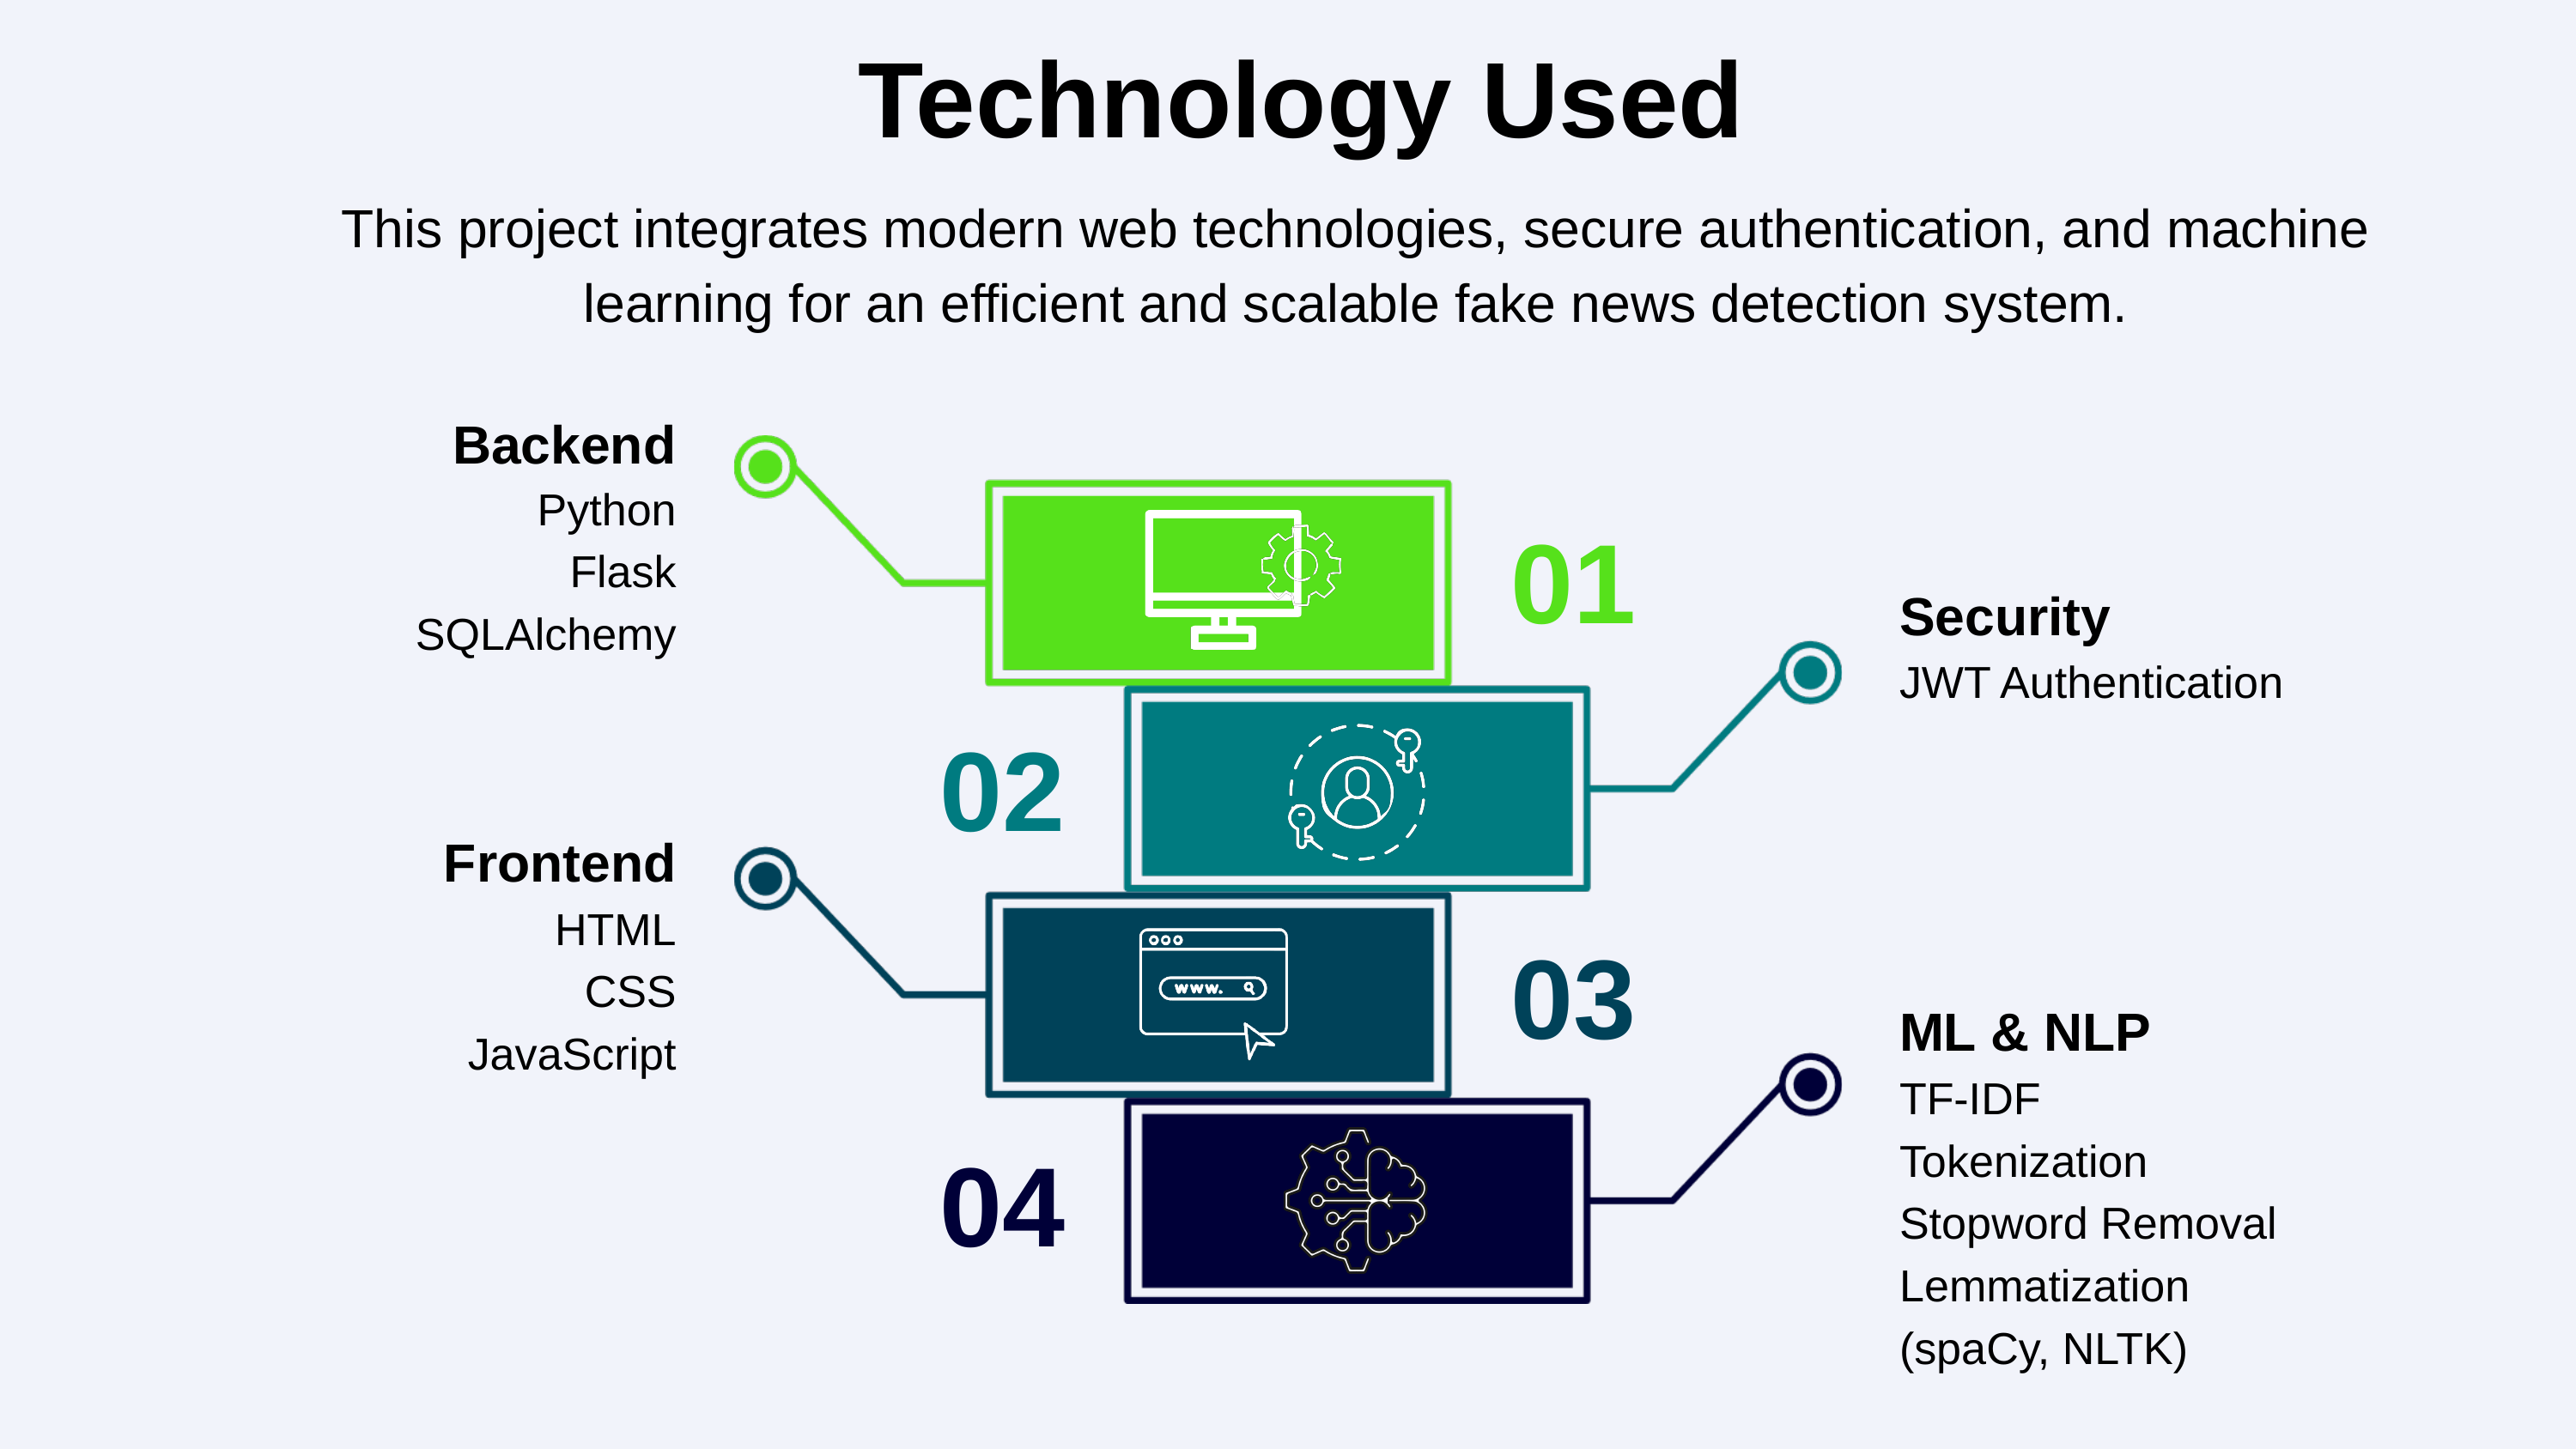

Technology Used
This project integrates modern web technologies, secure authentication, and machine learning for an efficient and scalable fake news detection system.

Backend

Python
Flask
SQLAlchemy
01

Security
JWT Authentication
02

Frontend
HTML
CSS
JavaScript
03

ML & NLP
TF-IDF
Tokenization
Stopword Removal
Lemmatization (spaCy, NLTK)
04